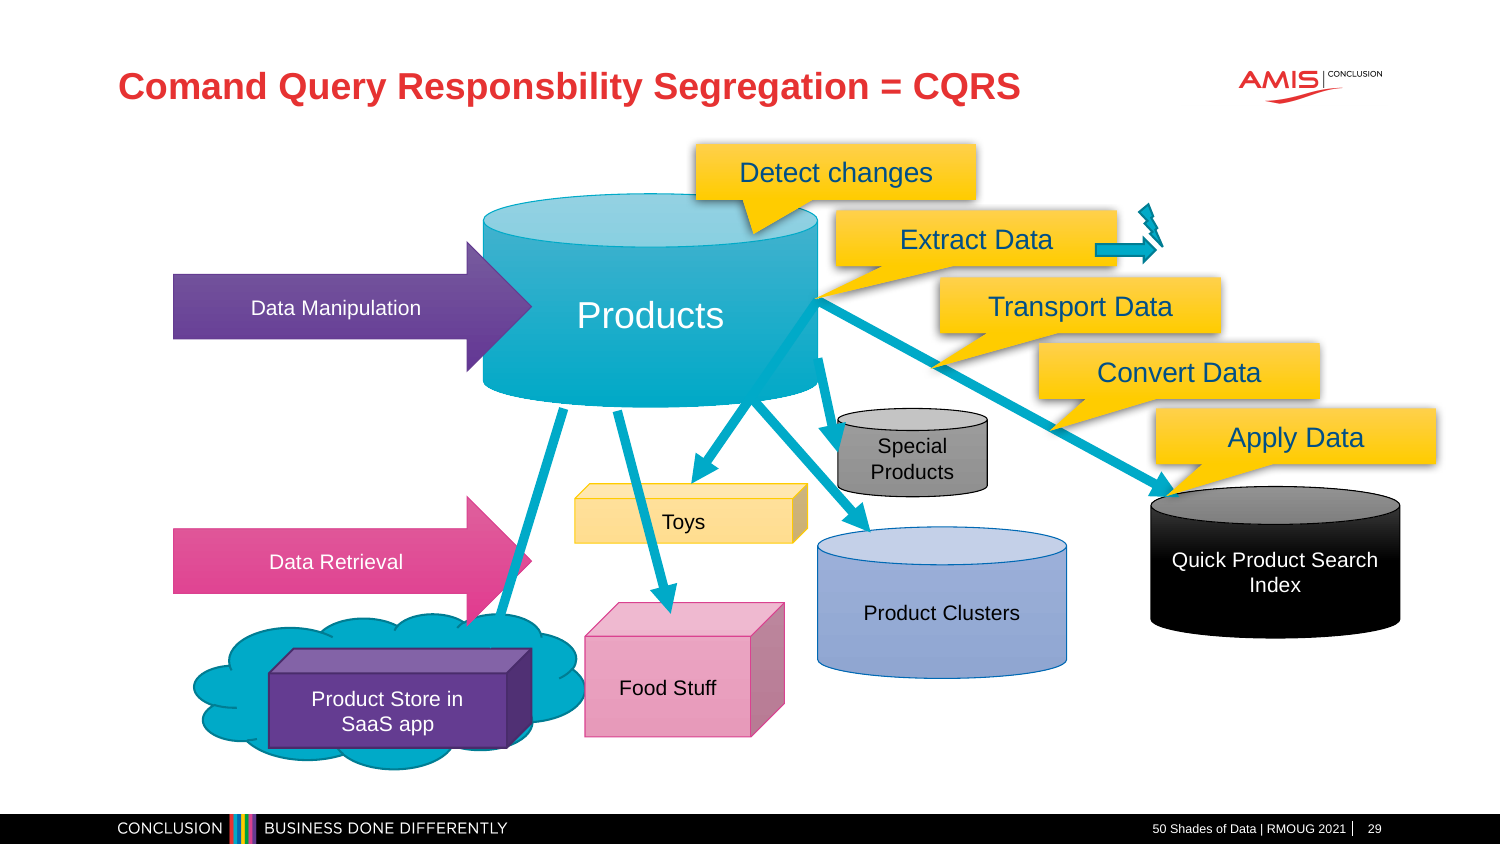

# Comand Query Responsbility Segregation = CQRS
Detect changes
Products

Extract Data

Data Manipulation
Transport Data
Convert Data
Apply Data
Special Products
Toys
Quick Product Search Index
Data Retrieval
Product Clusters
Food Stuff

Product Store in SaaS app
50 Shades of Data | RMOUG 2021
29